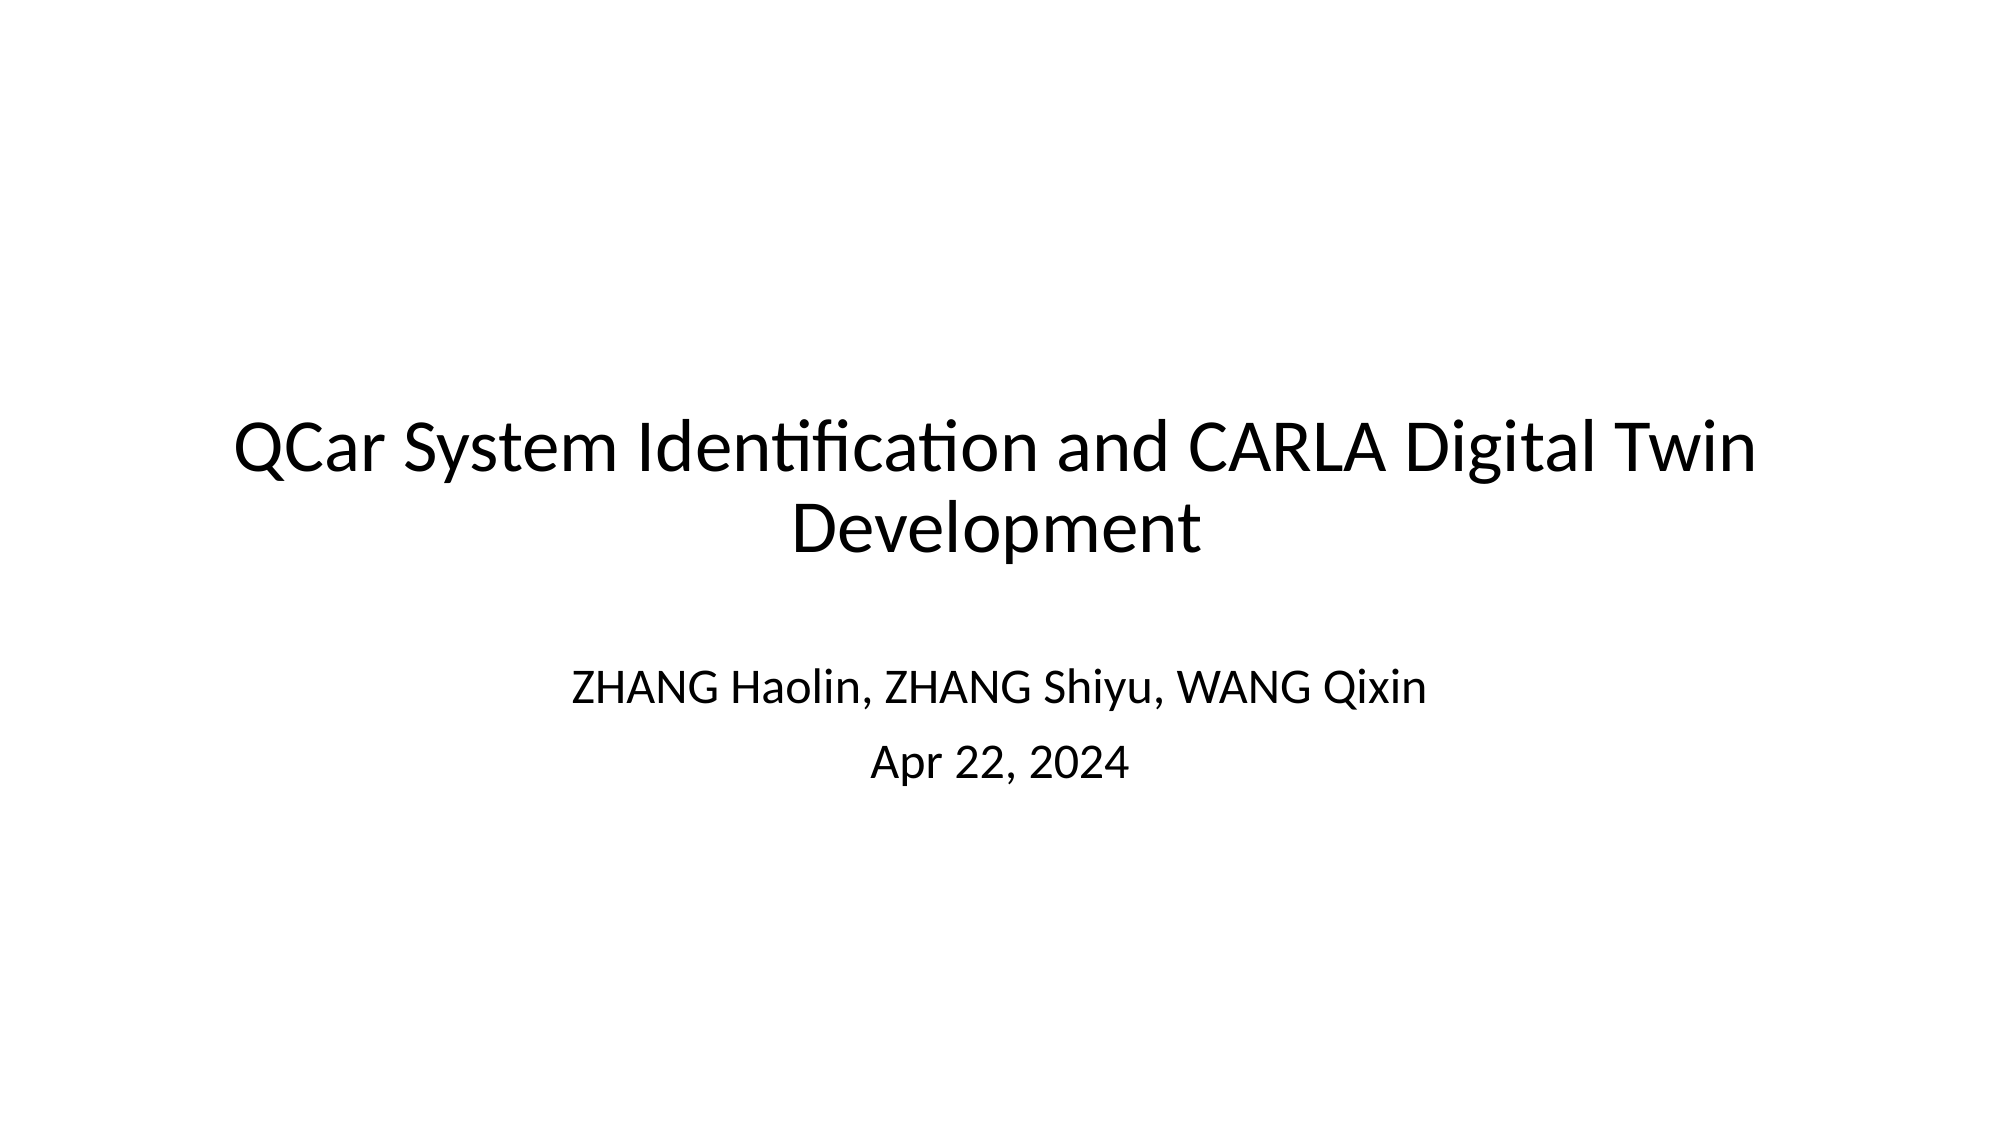

# QCar System Identification and CARLA Digital Twin Development
ZHANG Haolin, ZHANG Shiyu, WANG Qixin
Apr 22, 2024